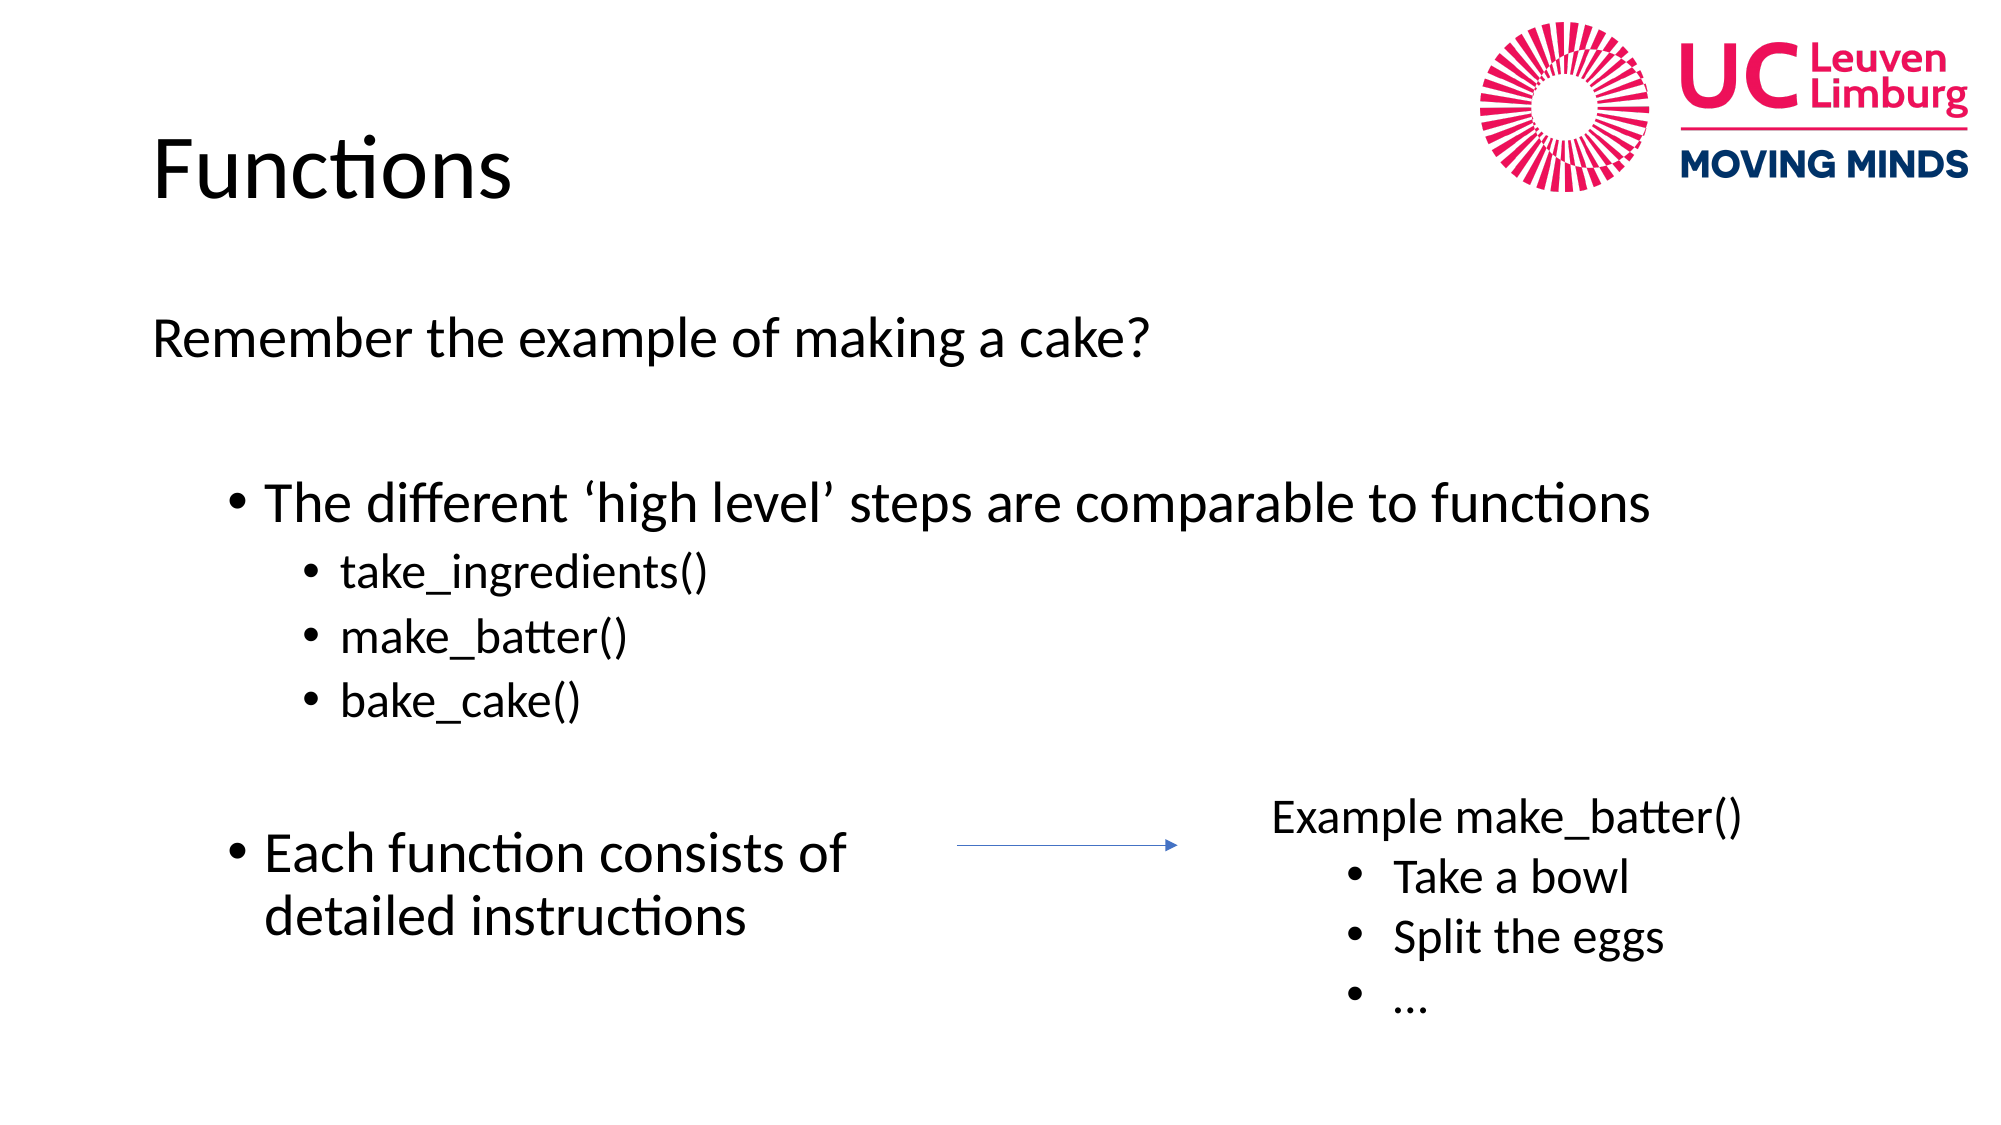

# Functions
Remember the example of making a cake?

The different ‘high level’ steps are comparable to functions
take_ingredients()
make_batter()
bake_cake()

Each function consists of
detailed instructions

Example make_batter()
Take a bowl
Split the eggs
…